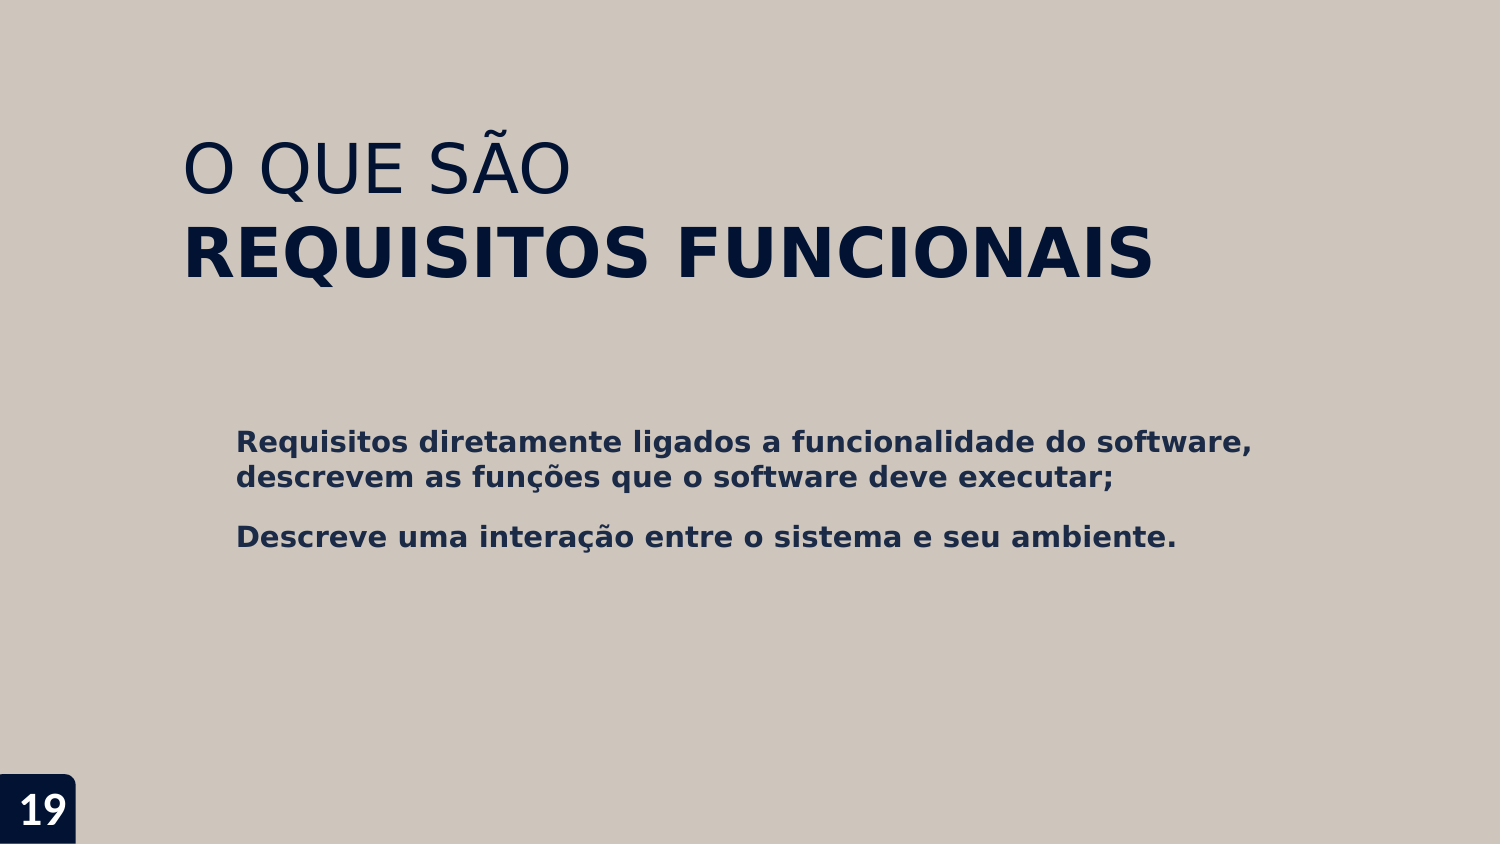

# O QUE SÃO
REQUISITOS FUNCIONAIS
Requisitos diretamente ligados a funcionalidade do software, descrevem as funções que o software deve executar;
Descreve uma interação entre o sistema e seu ambiente.
19